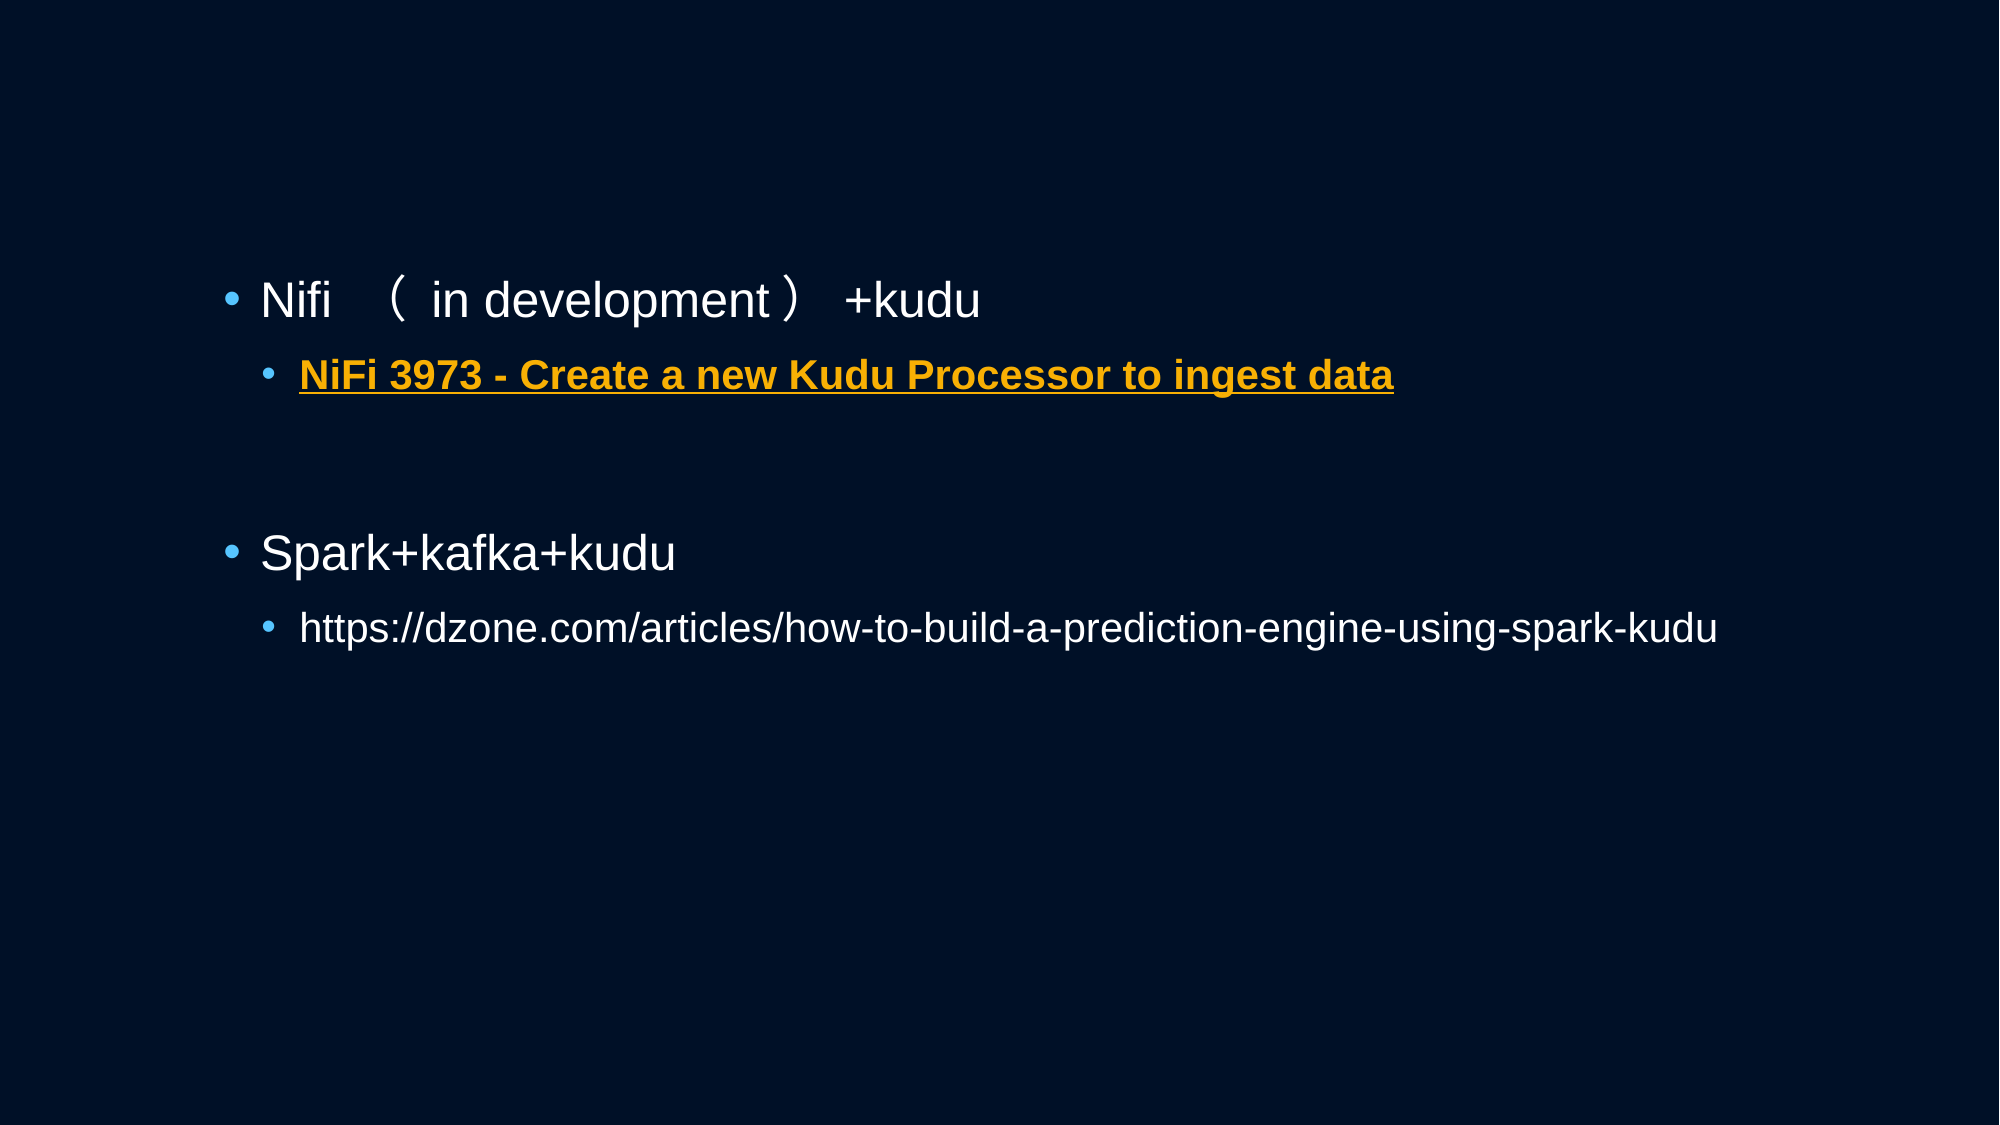

Nifi （ in development）+kudu
NiFi 3973 - Create a new Kudu Processor to ingest data

Spark+kafka+kudu
https://dzone.com/articles/how-to-build-a-prediction-engine-using-spark-kudu